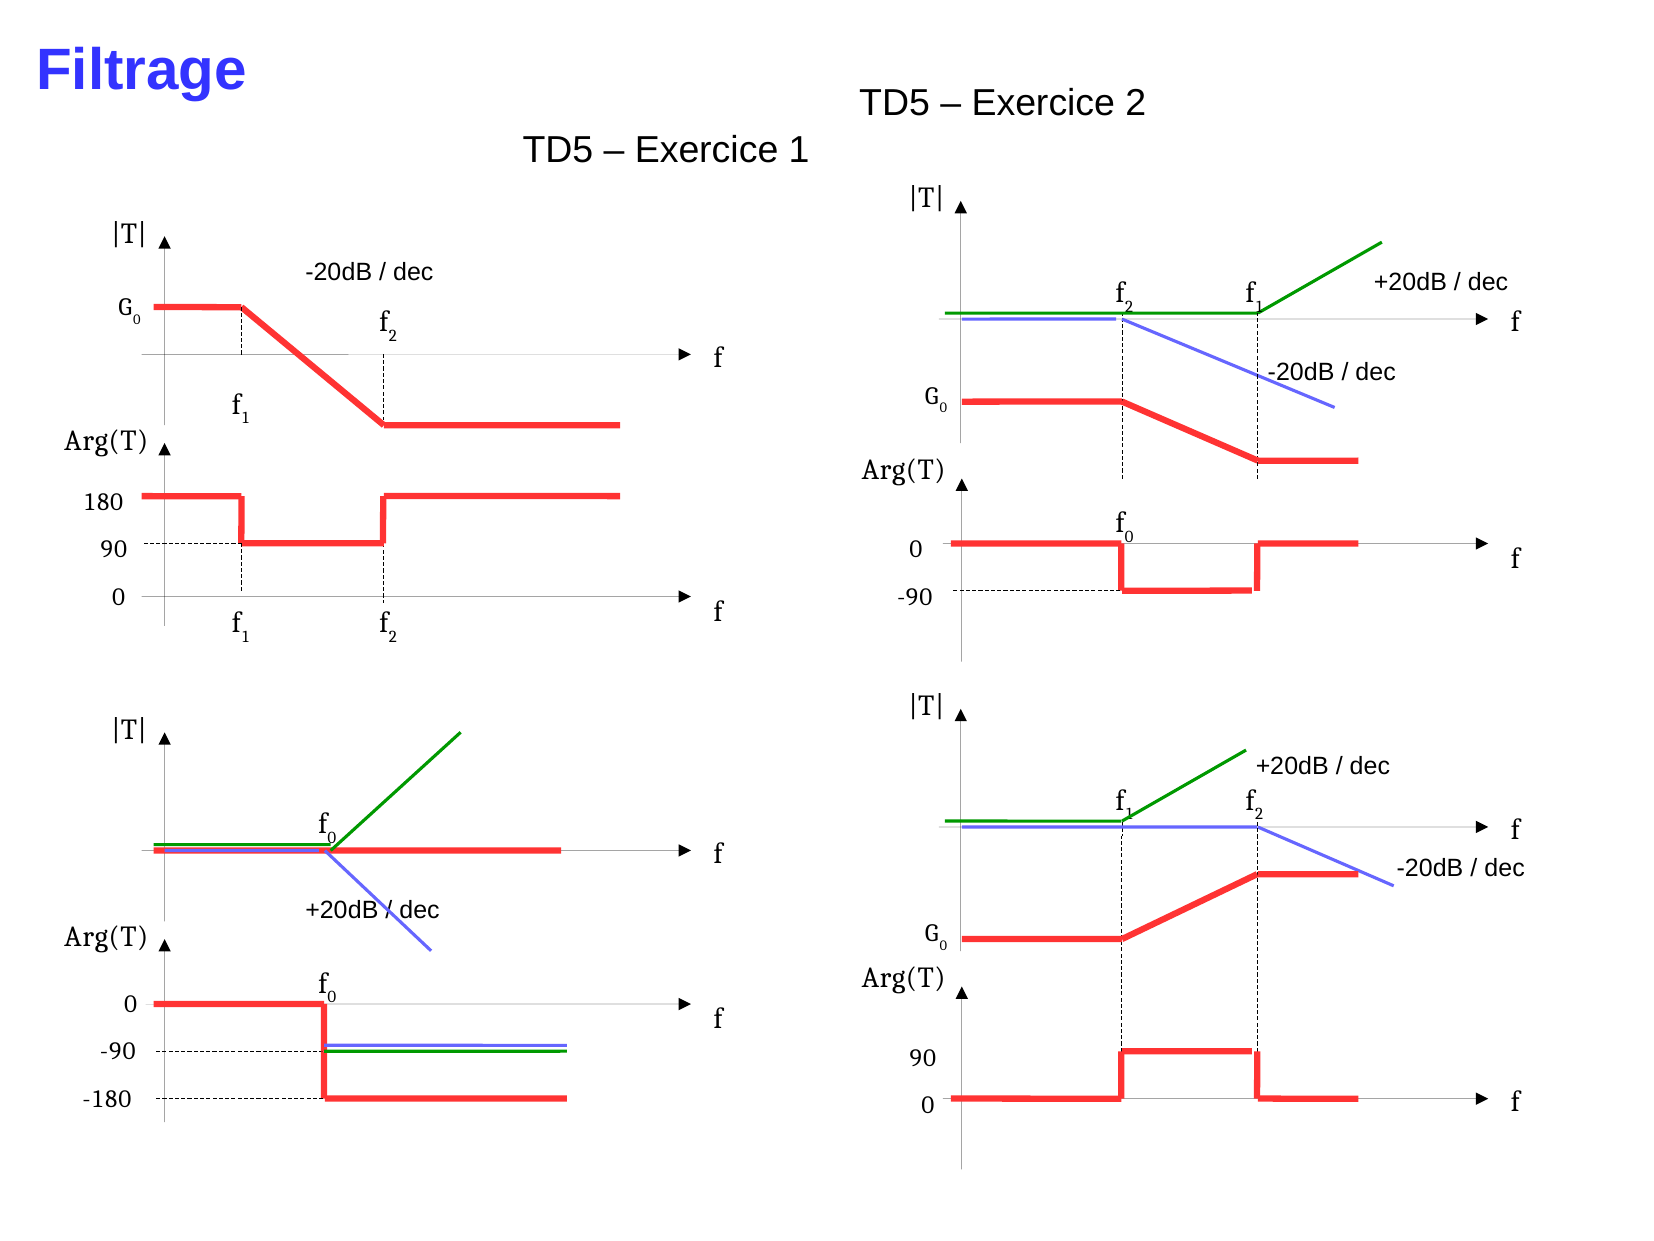

Filtrage
TD5 – Exercice 2
TD5 – Exercice 1
|T|

|T|

-20dB / dec
+20dB / dec
f2
f1
G0
f2
f

f
-20dB / dec

G0
f1

Arg(T)

Arg(T)

180

f0
90
0
f

0
-90
f

f1
f2

|T|
|T|

+20dB / dec

f1
f2
f0
f

f

-20dB / dec

+20dB / dec
G0
Arg(T)

Arg(T)
f0
0

f

-90
90

-180
f
0